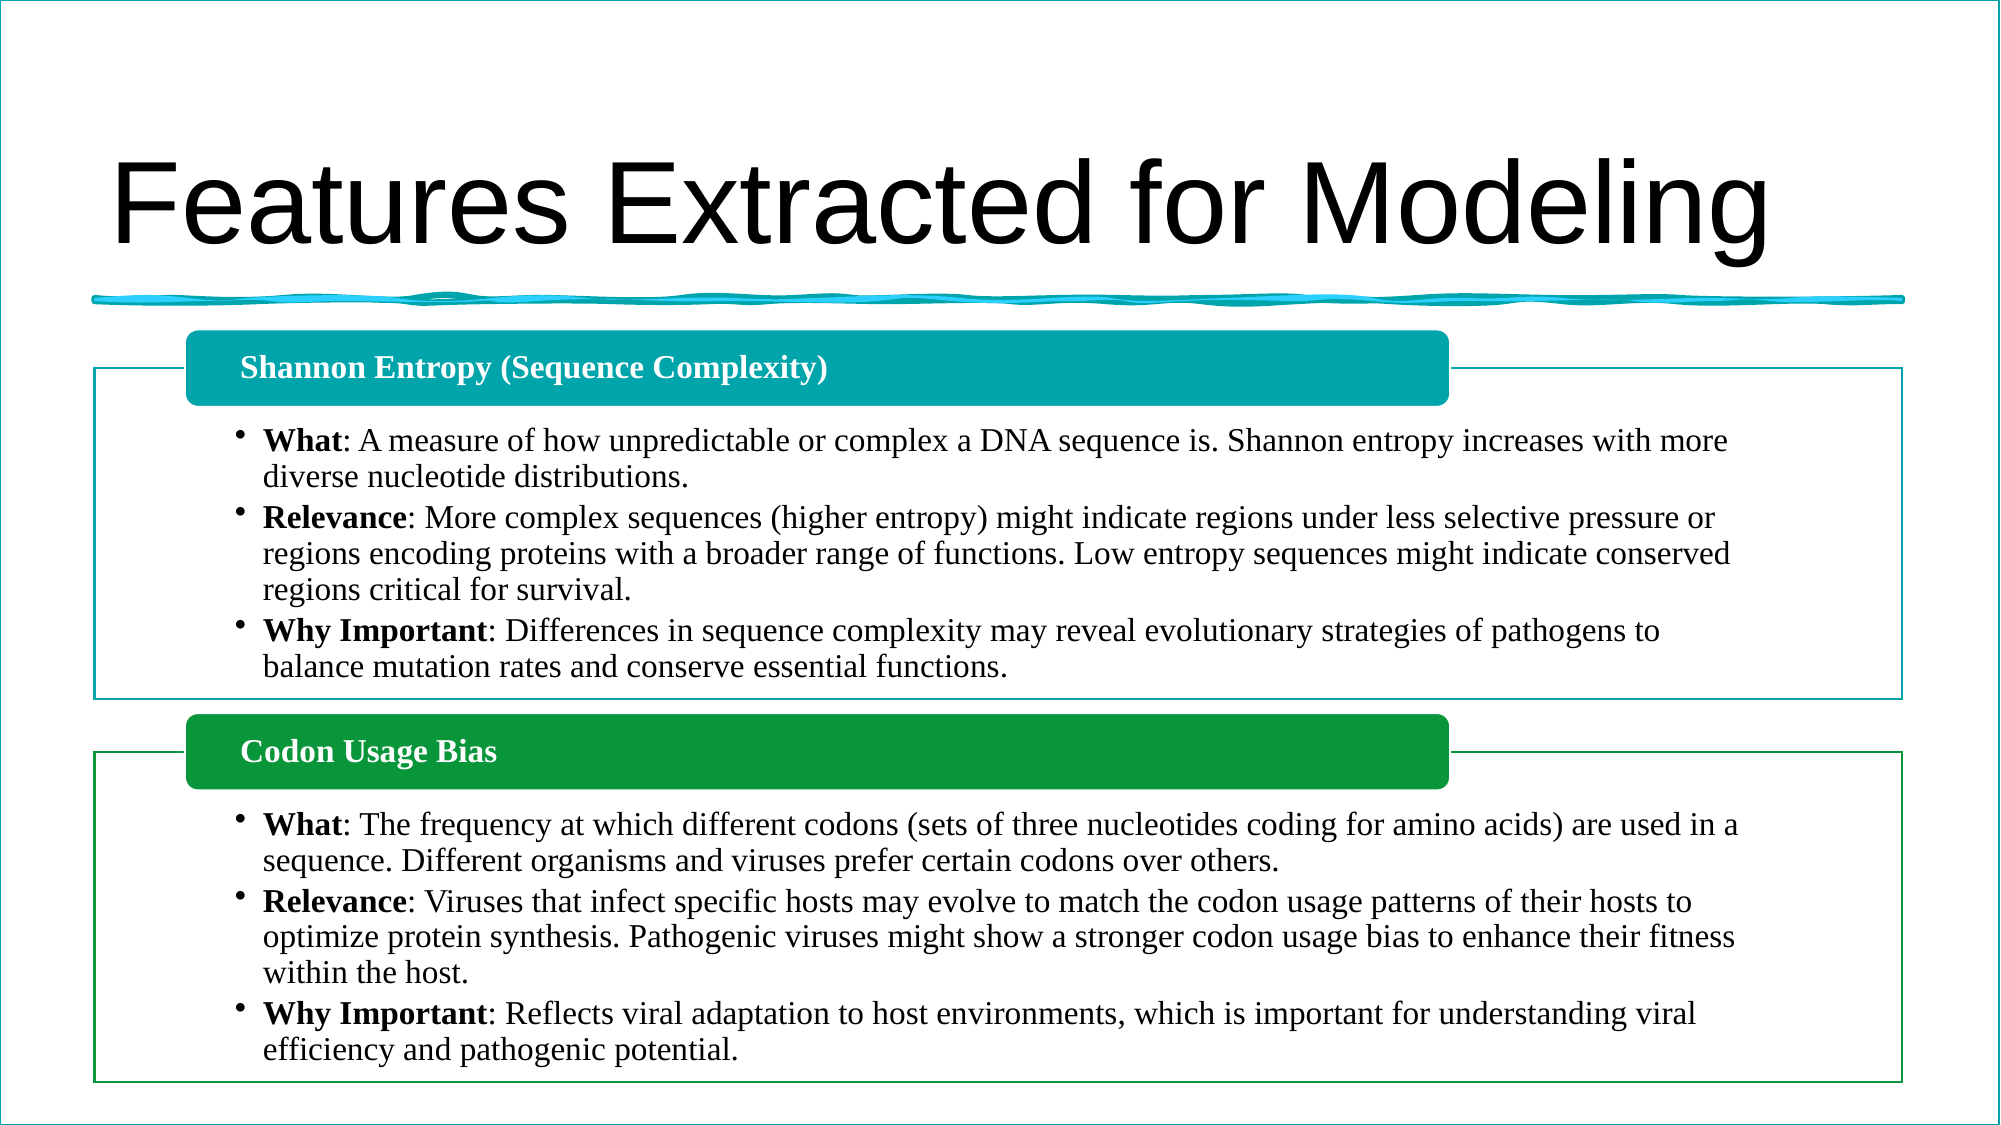

# Features Extracted for Modeling

What: A measure of how unpredictable or complex a DNA sequence is. Shannon entropy increases with more diverse nucleotide distributions.
Relevance: More complex sequences (higher entropy) might indicate regions under less selective pressure or regions encoding proteins with a broader range of functions. Low entropy sequences might indicate conserved regions critical for survival.
Why Important: Differences in sequence complexity may reveal evolutionary strategies of pathogens to balance mutation rates and conserve essential functions.
Shannon Entropy (Sequence Complexity)
What: The frequency at which different codons (sets of three nucleotides coding for amino acids) are used in a sequence. Different organisms and viruses prefer certain codons over others.
Relevance: Viruses that infect specific hosts may evolve to match the codon usage patterns of their hosts to optimize protein synthesis. Pathogenic viruses might show a stronger codon usage bias to enhance their fitness within the host.
Why Important: Reflects viral adaptation to host environments, which is important for understanding viral efficiency and pathogenic potential.
Codon Usage Bias